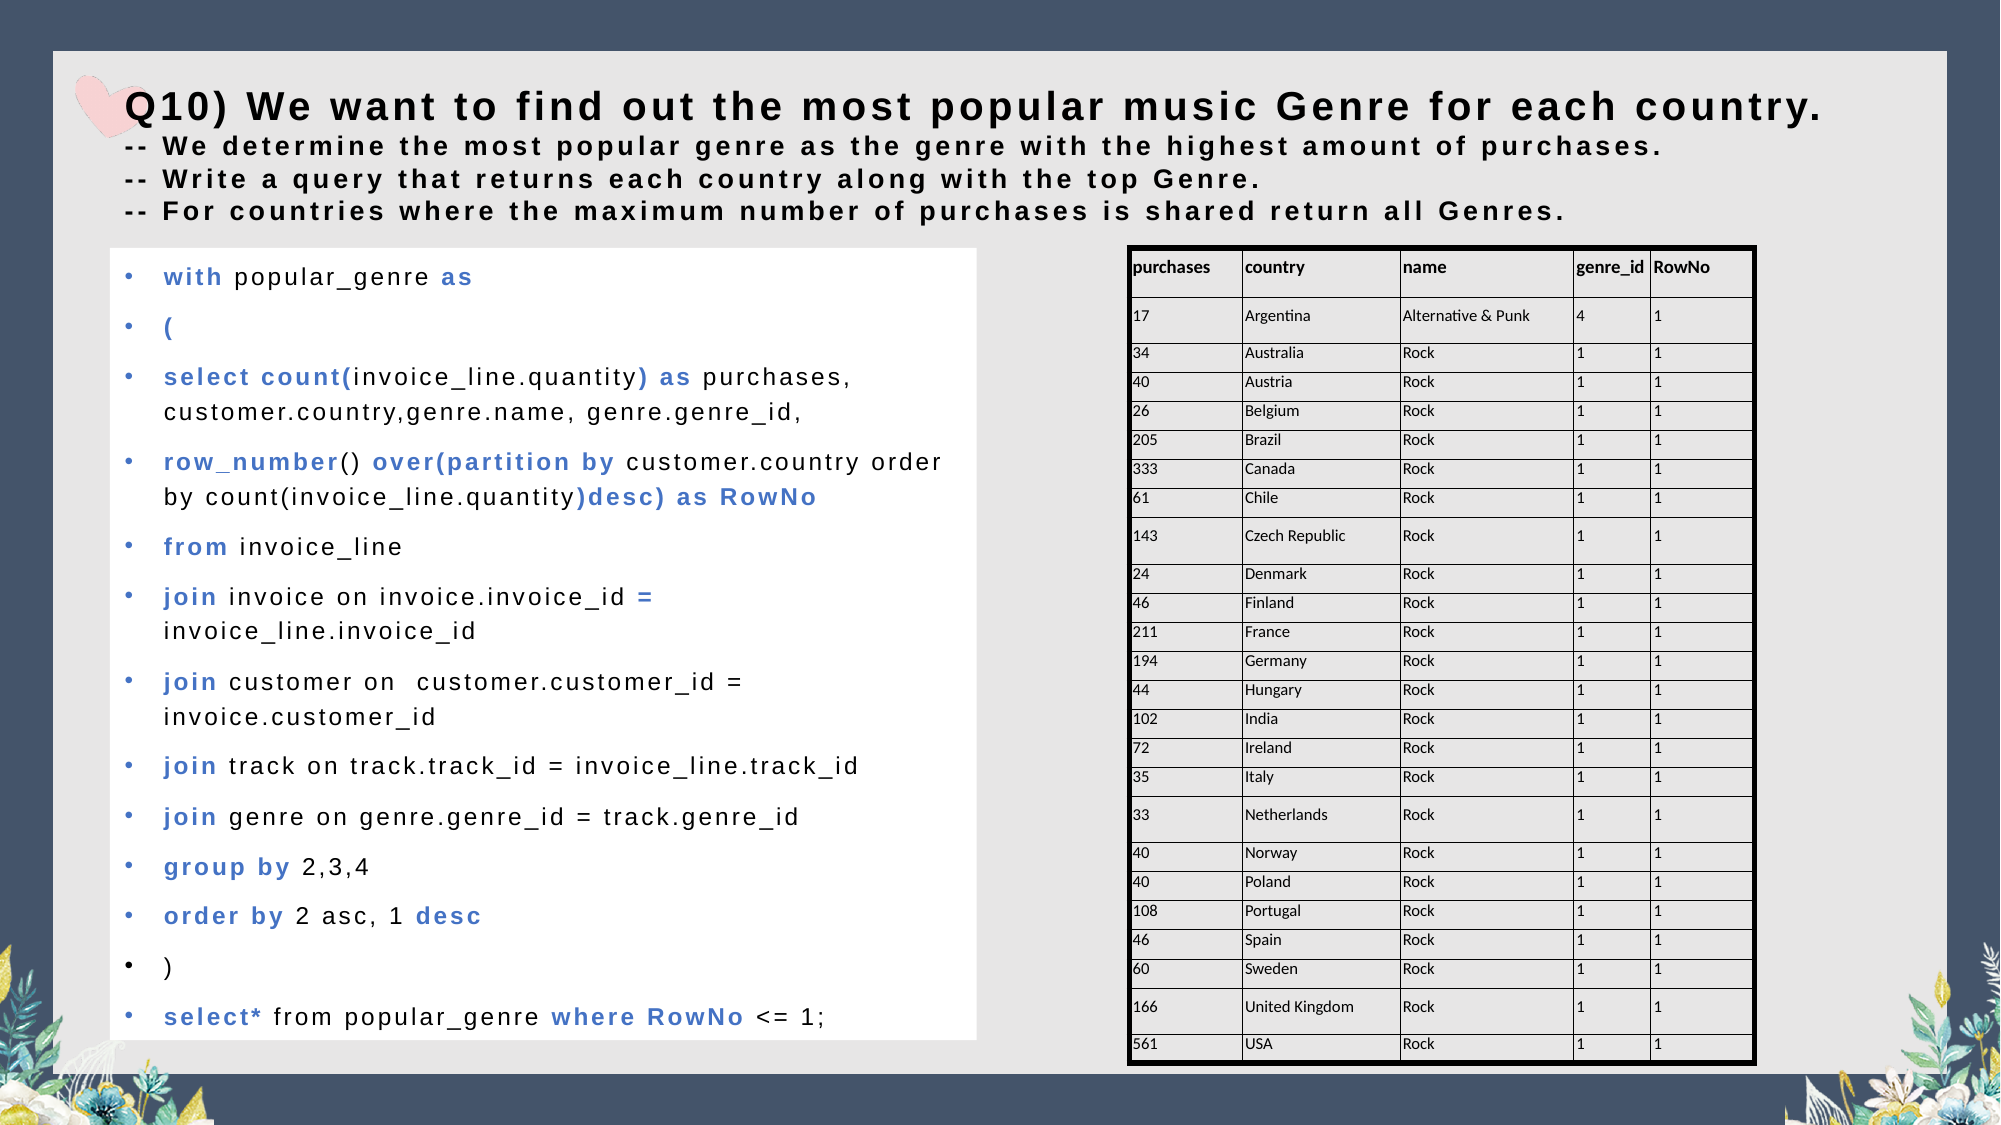

# Q10) We want to find out the most popular music Genre for each country. -- We determine the most popular genre as the genre with the highest amount of purchases. -- Write a query that returns each country along with the top Genre. -- For countries where the maximum number of purchases is shared return all Genres.
with popular_genre as
(
select count(invoice_line.quantity) as purchases, customer.country,genre.name, genre.genre_id,
row_number() over(partition by customer.country order by count(invoice_line.quantity)desc) as RowNo
from invoice_line
join invoice on invoice.invoice_id = invoice_line.invoice_id
join customer on  customer.customer_id = invoice.customer_id
join track on track.track_id = invoice_line.track_id
join genre on genre.genre_id = track.genre_id
group by 2,3,4
order by 2 asc, 1 desc
)
select* from popular_genre where RowNo <= 1;
| purchases | country | name | genre\_id | RowNo |
| --- | --- | --- | --- | --- |
| 17 | Argentina | Alternative & Punk | 4 | 1 |
| 34 | Australia | Rock | 1 | 1 |
| 40 | Austria | Rock | 1 | 1 |
| 26 | Belgium | Rock | 1 | 1 |
| 205 | Brazil | Rock | 1 | 1 |
| 333 | Canada | Rock | 1 | 1 |
| 61 | Chile | Rock | 1 | 1 |
| 143 | Czech Republic | Rock | 1 | 1 |
| 24 | Denmark | Rock | 1 | 1 |
| 46 | Finland | Rock | 1 | 1 |
| 211 | France | Rock | 1 | 1 |
| 194 | Germany | Rock | 1 | 1 |
| 44 | Hungary | Rock | 1 | 1 |
| 102 | India | Rock | 1 | 1 |
| 72 | Ireland | Rock | 1 | 1 |
| 35 | Italy | Rock | 1 | 1 |
| 33 | Netherlands | Rock | 1 | 1 |
| 40 | Norway | Rock | 1 | 1 |
| 40 | Poland | Rock | 1 | 1 |
| 108 | Portugal | Rock | 1 | 1 |
| 46 | Spain | Rock | 1 | 1 |
| 60 | Sweden | Rock | 1 | 1 |
| 166 | United Kingdom | Rock | 1 | 1 |
| 561 | USA | Rock | 1 | 1 |